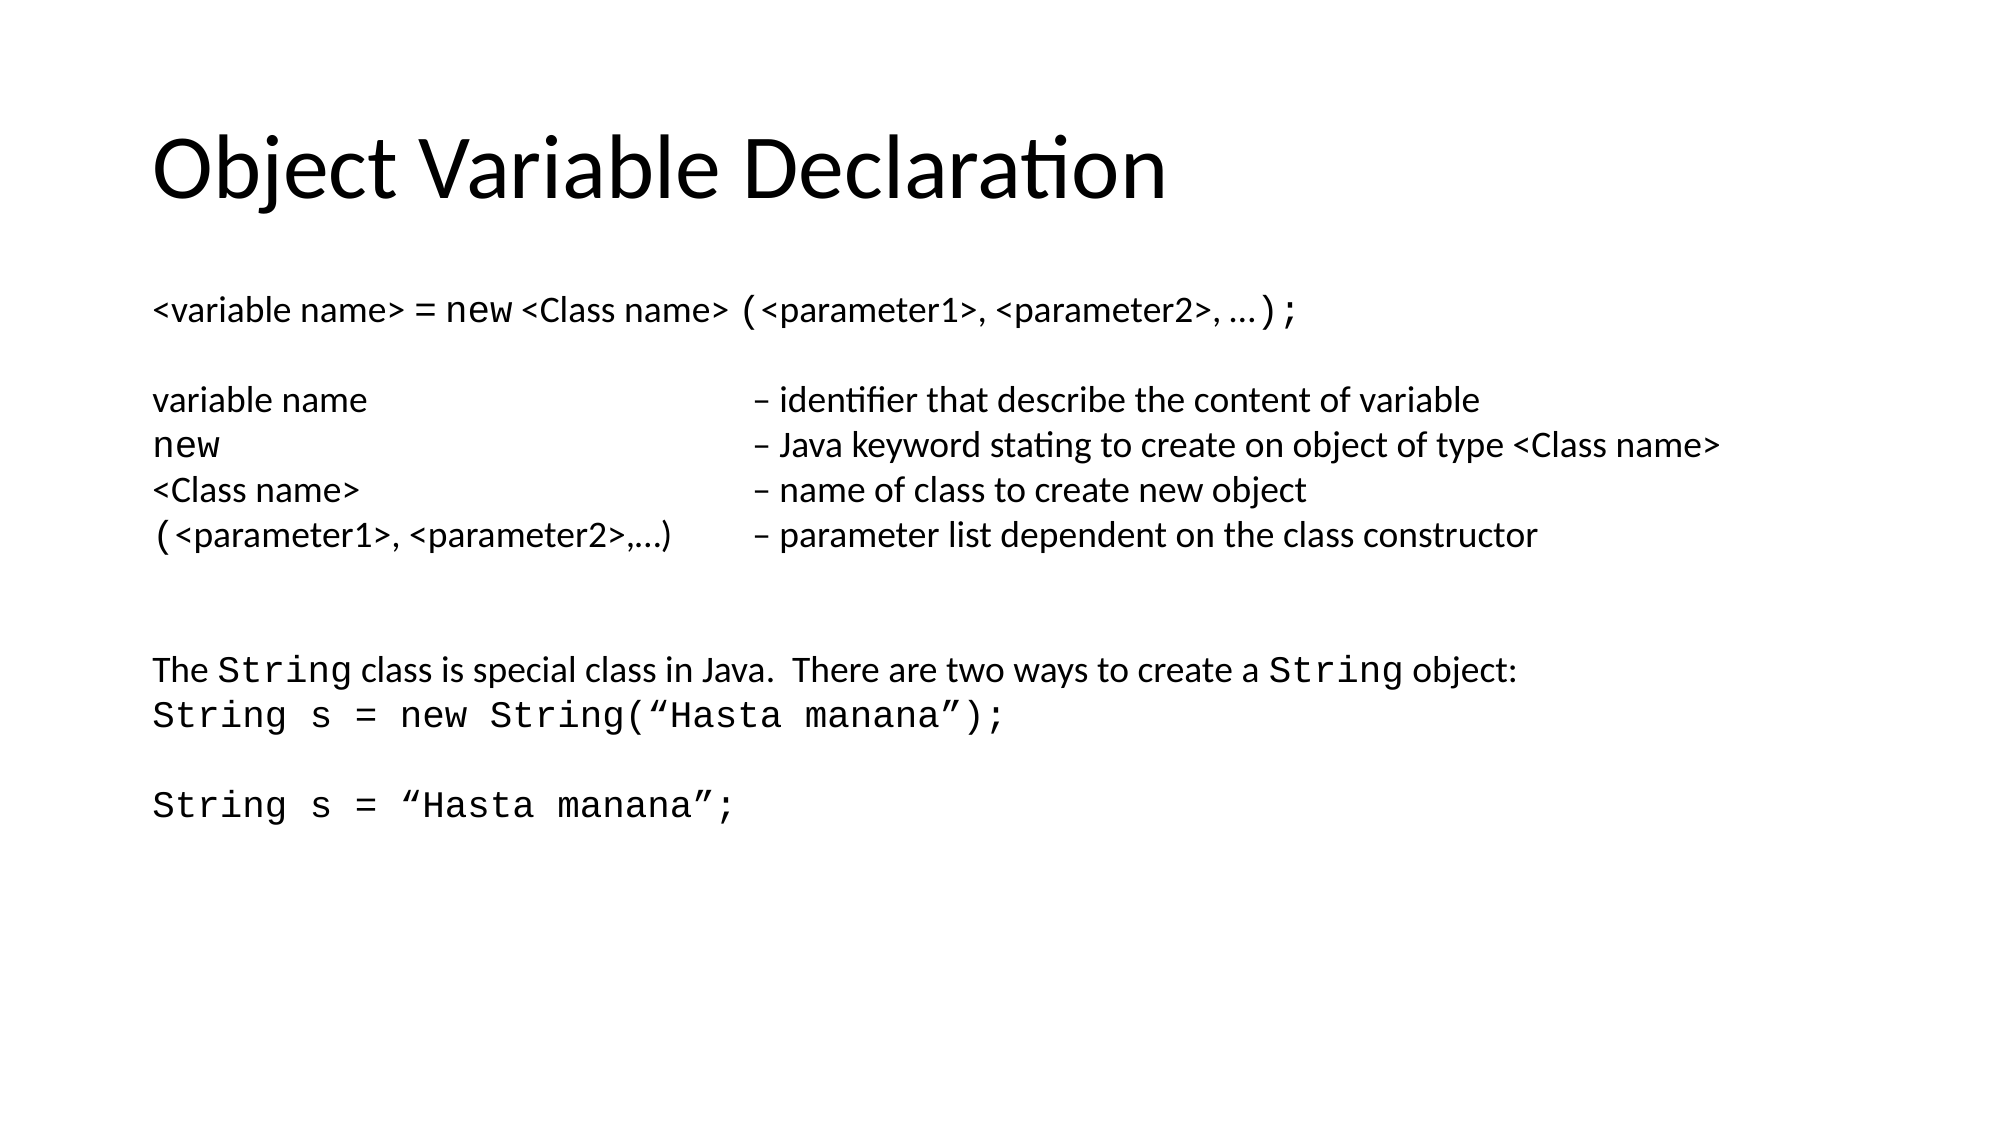

# Object Variable Declaration
<variable name> = new <Class name> (<parameter1>, <parameter2>, …);

variable name 			– identifier that describe the content of variable
new 				– Java keyword stating to create on object of type <Class name>
<Class name> 			– name of class to create new object
(<parameter1>, <parameter2>,…) 	– parameter list dependent on the class constructor

The String class is special class in Java.  There are two ways to create a String object:
String s = new String(“Hasta manana”);

String s = “Hasta manana”;